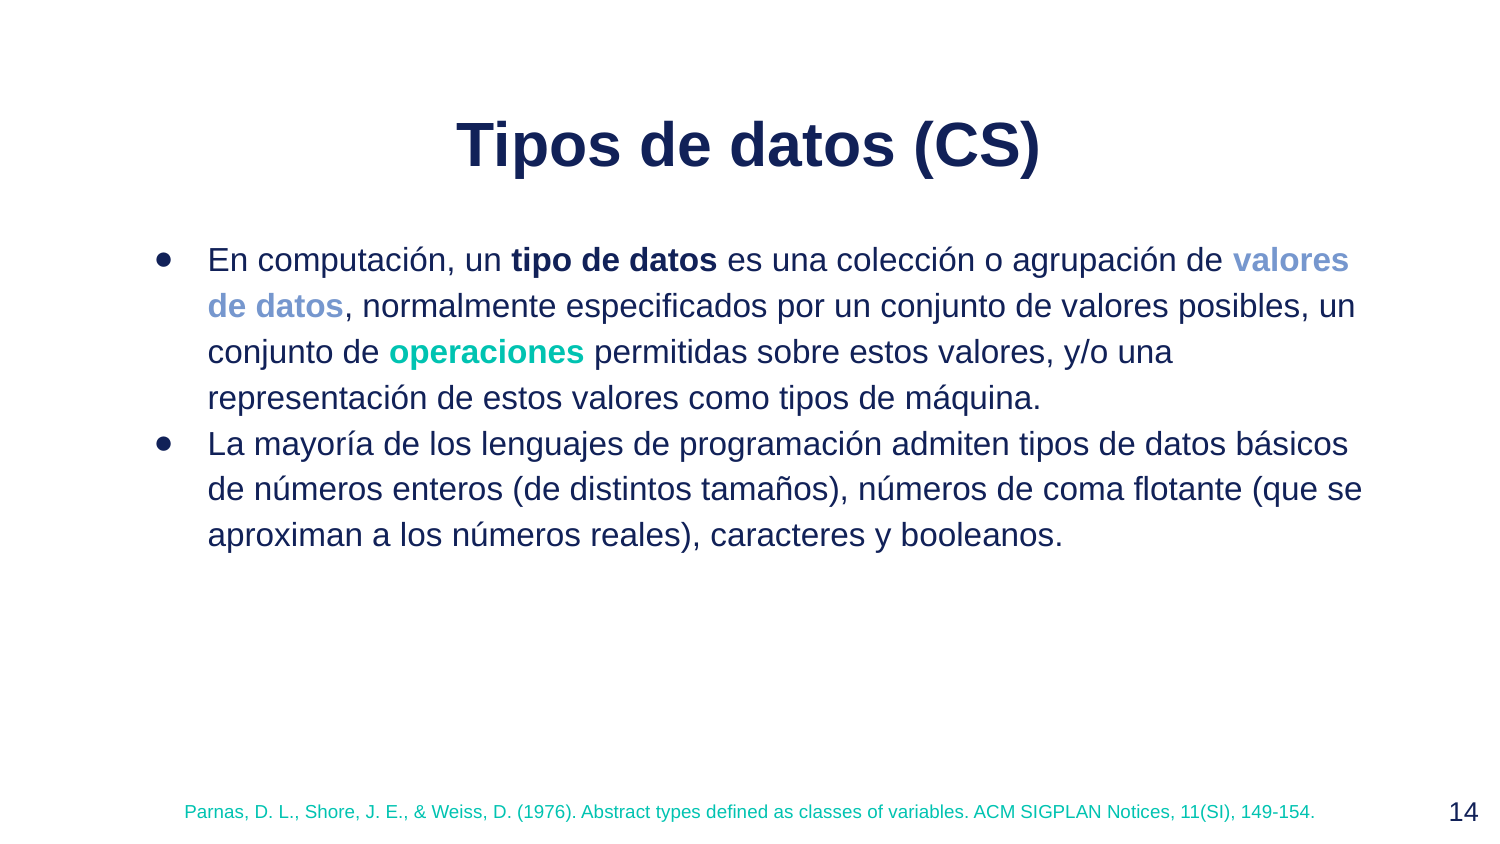

# Tipos de datos (CS)
En computación, un tipo de datos es una colección o agrupación de valores de datos, normalmente especificados por un conjunto de valores posibles, un conjunto de operaciones permitidas sobre estos valores, y/o una representación de estos valores como tipos de máquina.
La mayoría de los lenguajes de programación admiten tipos de datos básicos de números enteros (de distintos tamaños), números de coma flotante (que se aproximan a los números reales), caracteres y booleanos.
Parnas, D. L., Shore, J. E., & Weiss, D. (1976). Abstract types defined as classes of variables. ACM SIGPLAN Notices, 11(SI), 149-154.
14